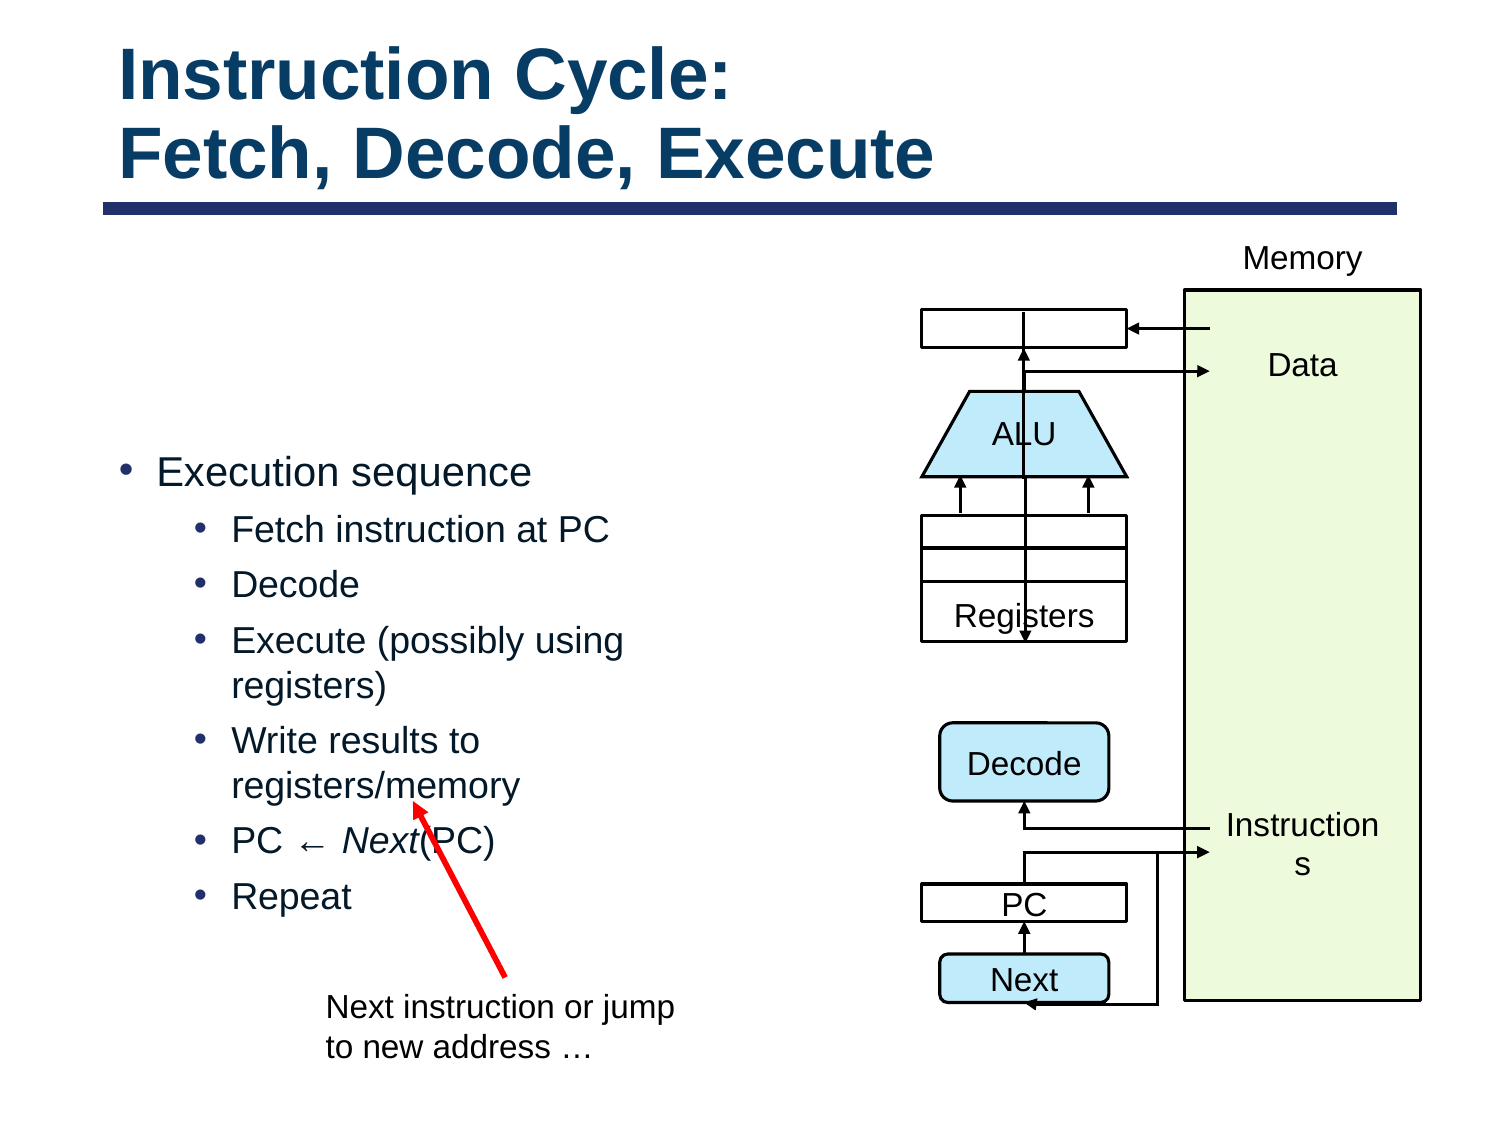

# Instruction Cycle: Fetch, Decode, Execute
Memory

ALU
Registers

Data
Execution sequence
Fetch instruction at PC
Decode
Execute (possibly using registers)
Write results to registers/memory
PC ← Next(PC)
Repeat

Decode
Instructions
Next
PC
Next instruction or jump
to new address …